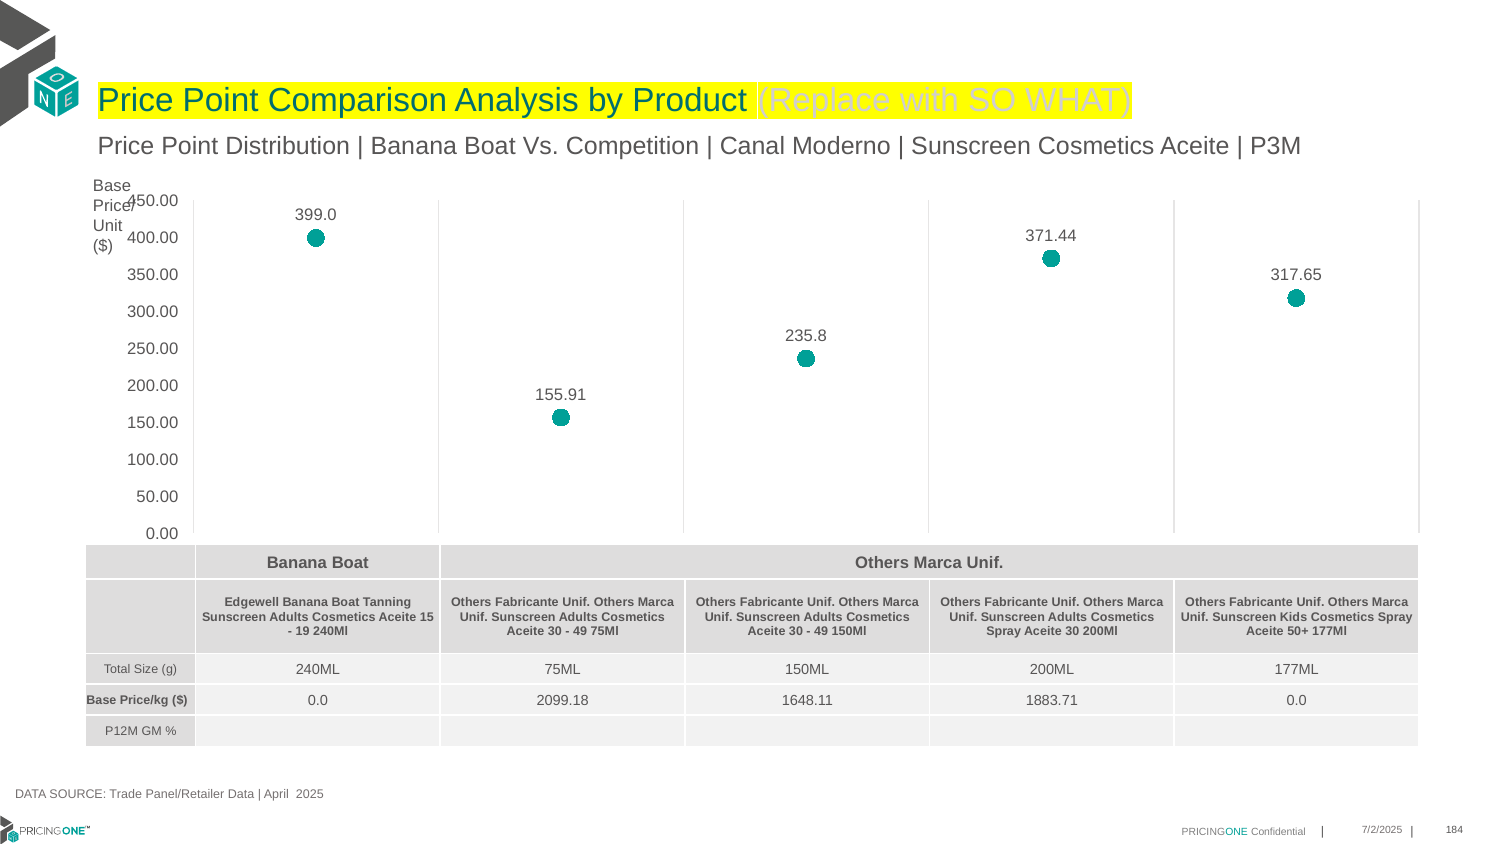

# Price Point Comparison Analysis by Product (Replace with SO WHAT)
Price Point Distribution | Banana Boat Vs. Competition | Canal Moderno | Sunscreen Cosmetics Aceite | P3M
Base Price/Unit ($)

### Chart

| Category | Base Price/Unit |
|---|---|
| Edgewell Banana Boat Tanning Sunscreen Adults Cosmetics Aceite 15 - 19 240Ml | 399.0 |
| Others Fabricante Unif. Others Marca Unif. Sunscreen Adults Cosmetics Aceite 30 - 49 75Ml | 155.91 |
| Others Fabricante Unif. Others Marca Unif. Sunscreen Adults Cosmetics Aceite 30 - 49 150Ml | 235.8 |
| Others Fabricante Unif. Others Marca Unif. Sunscreen Adults Cosmetics Spray Aceite 30 200Ml | 371.44 |
| Others Fabricante Unif. Others Marca Unif. Sunscreen Kids Cosmetics Spray Aceite 50+ 177Ml | 317.65 |
|  | Banana Boat | Others Marca Unif. | Others Marca Unif. | Others Marca Unif. | Others Marca Unif. |
| --- | --- | --- | --- | --- | --- |
|  | Edgewell Banana Boat Tanning Sunscreen Adults Cosmetics Aceite 15 - 19 240Ml | Others Fabricante Unif. Others Marca Unif. Sunscreen Adults Cosmetics Aceite 30 - 49 75Ml | Others Fabricante Unif. Others Marca Unif. Sunscreen Adults Cosmetics Aceite 30 - 49 150Ml | Others Fabricante Unif. Others Marca Unif. Sunscreen Adults Cosmetics Spray Aceite 30 200Ml | Others Fabricante Unif. Others Marca Unif. Sunscreen Kids Cosmetics Spray Aceite 50+ 177Ml |
| Total Size (g) | 240ML | 75ML | 150ML | 200ML | 177ML |
| Base Price/kg ($) | 0.0 | 2099.18 | 1648.11 | 1883.71 | 0.0 |
| P12M GM % |  |  |  |  |  |
DATA SOURCE: Trade Panel/Retailer Data | April  2025

7/2/2025
184